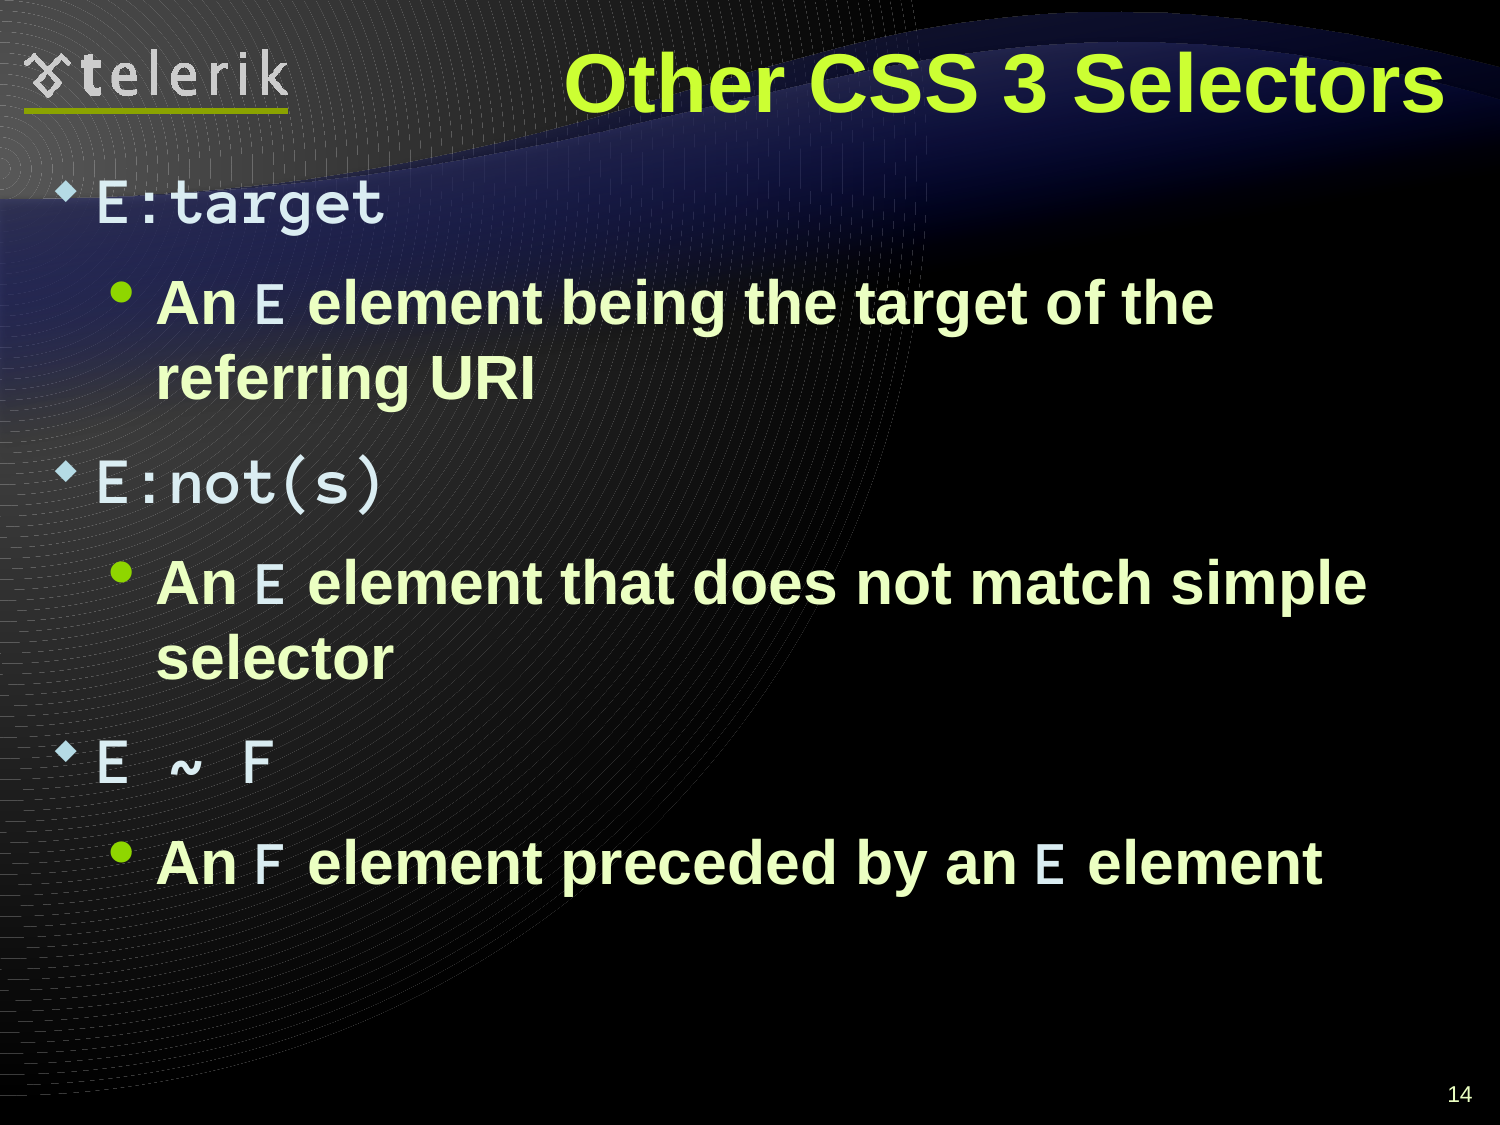

# Other CSS 3 Selectors
E:target
An E element being the target of the referring URI
E:not(s)
An E element that does not match simple selector
E ~ F
An F element preceded by an E element
14